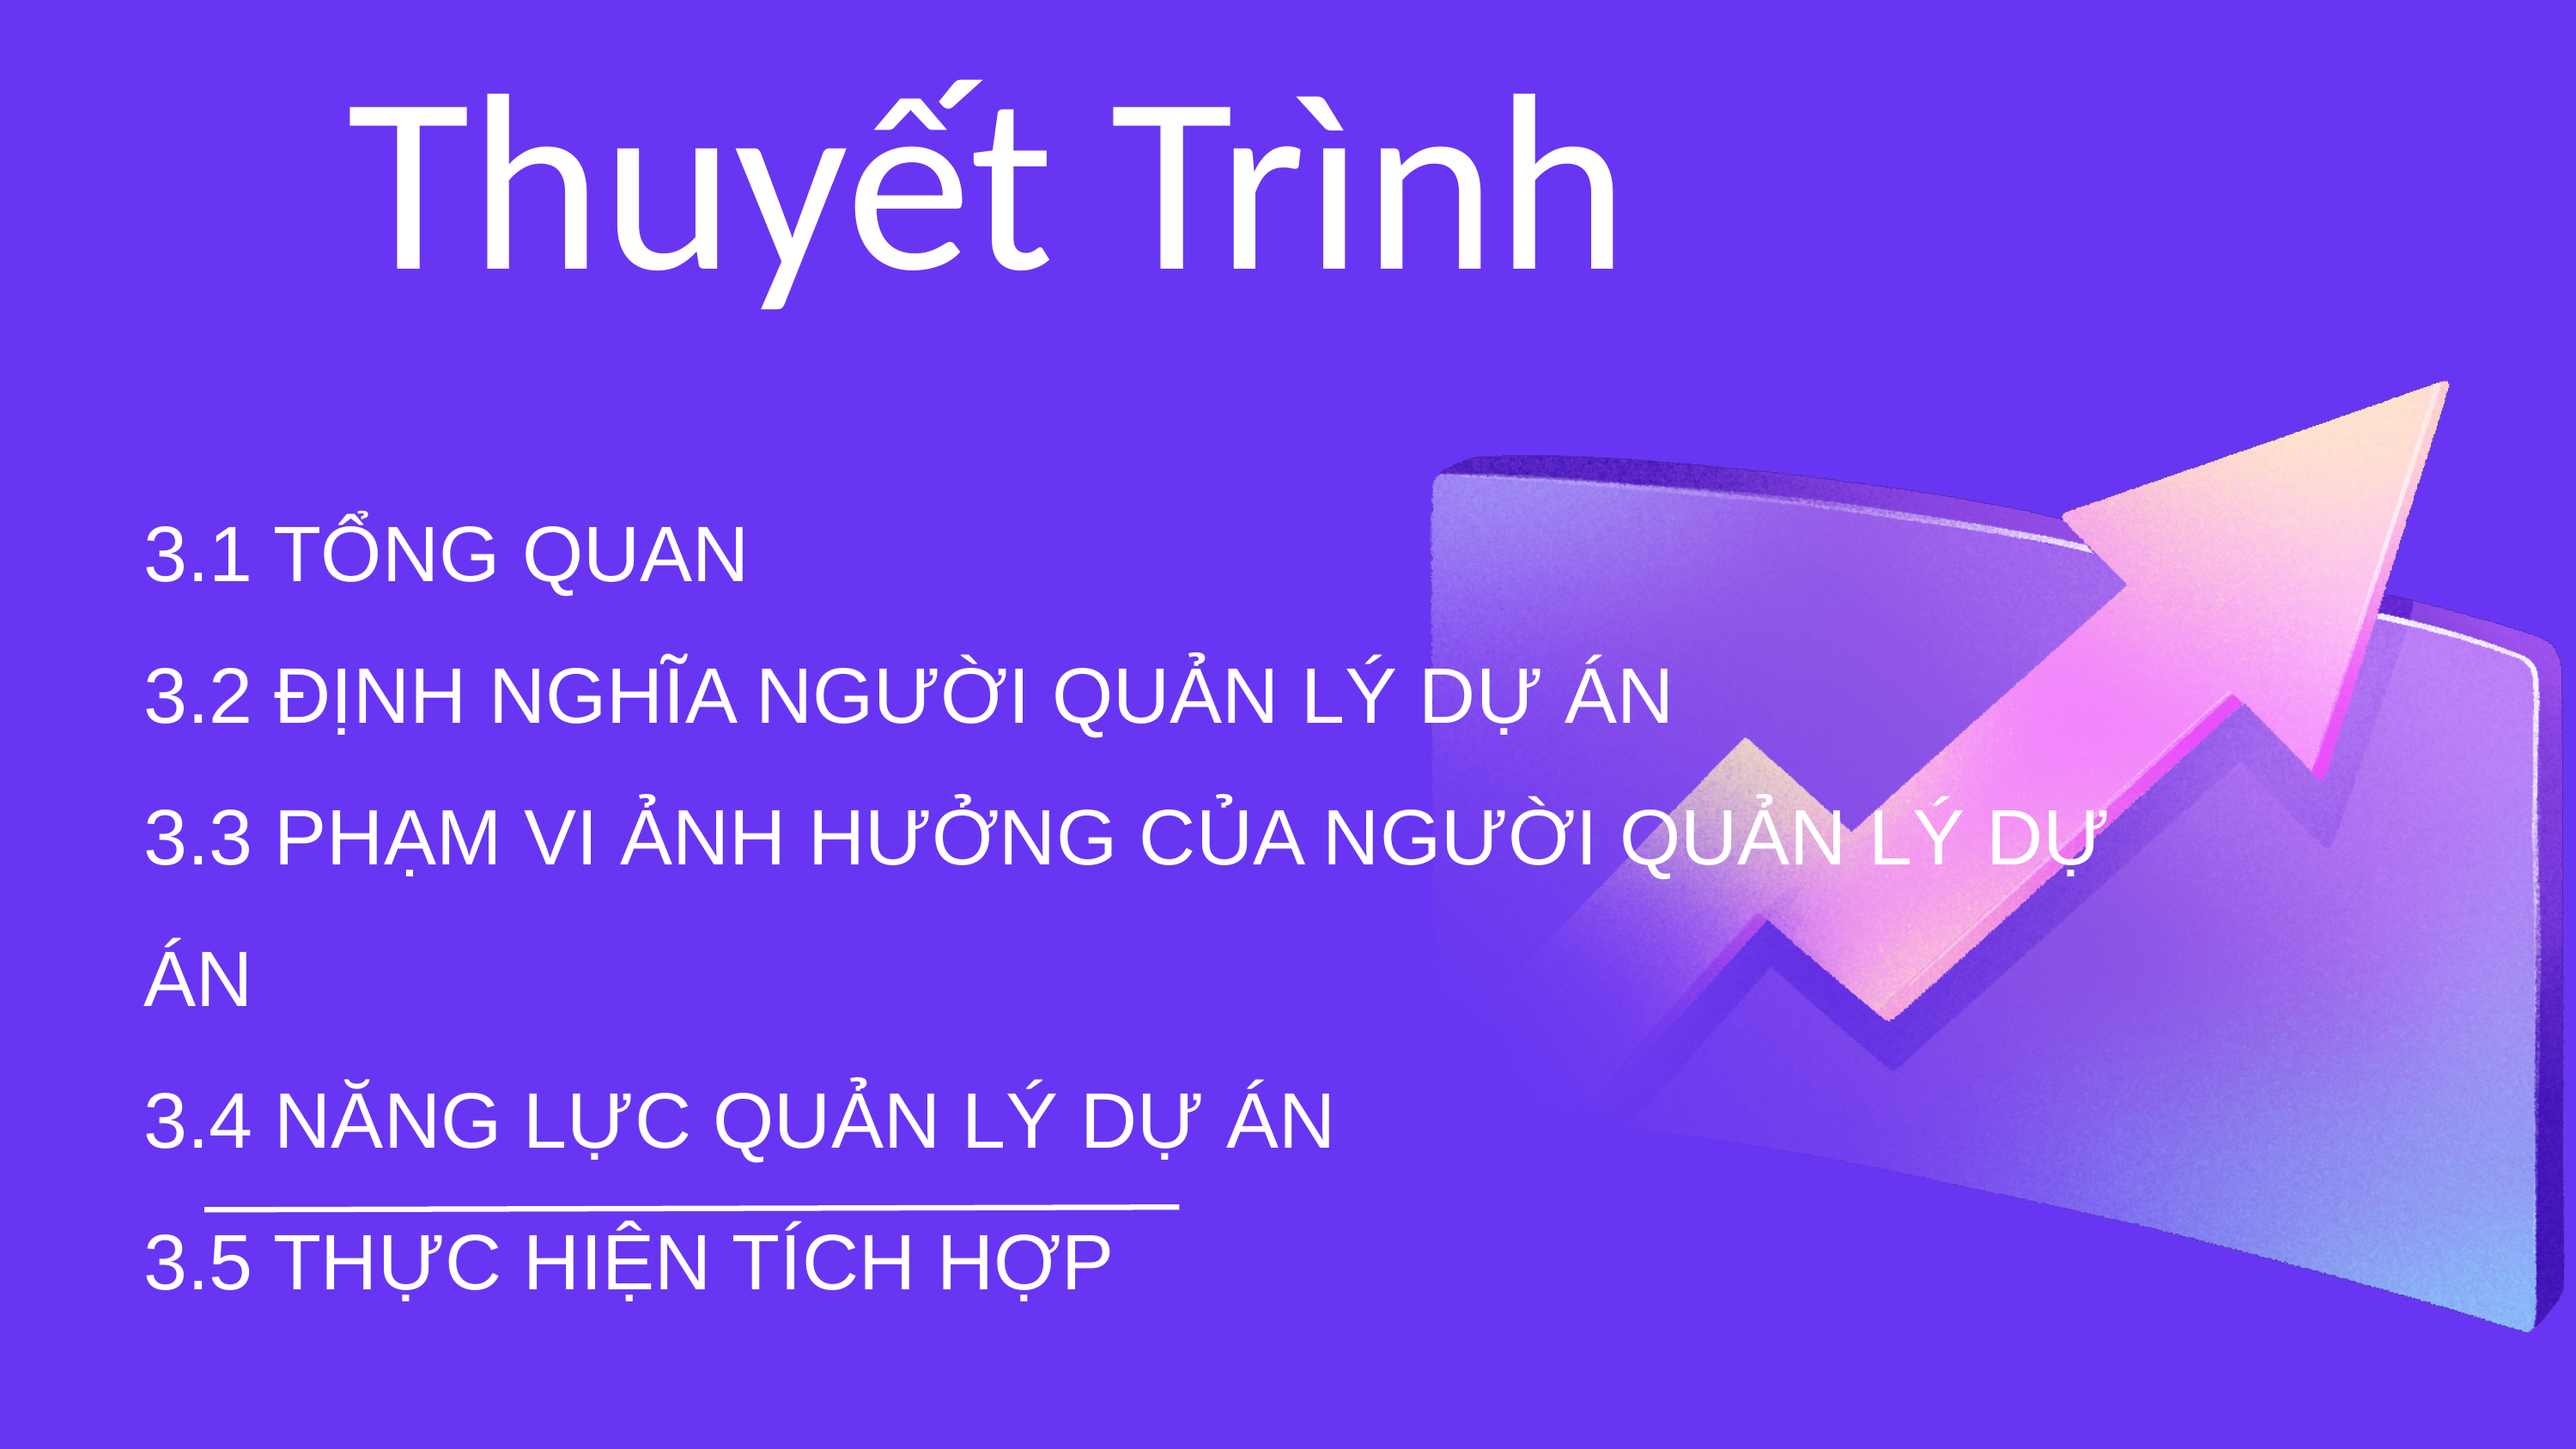

Thuyết Trình

3.1 TỔNG QUAN
3.2 ĐỊNH NGHĨA NGƯỜI QUẢN LÝ DỰ ÁN
3.3 PHẠM VI ẢNH HƯỞNG CỦA NGƯỜI QUẢN LÝ DỰ ÁN
3.4 NĂNG LỰC QUẢN LÝ DỰ ÁN
3.5 THỰC HIỆN TÍCH HỢP